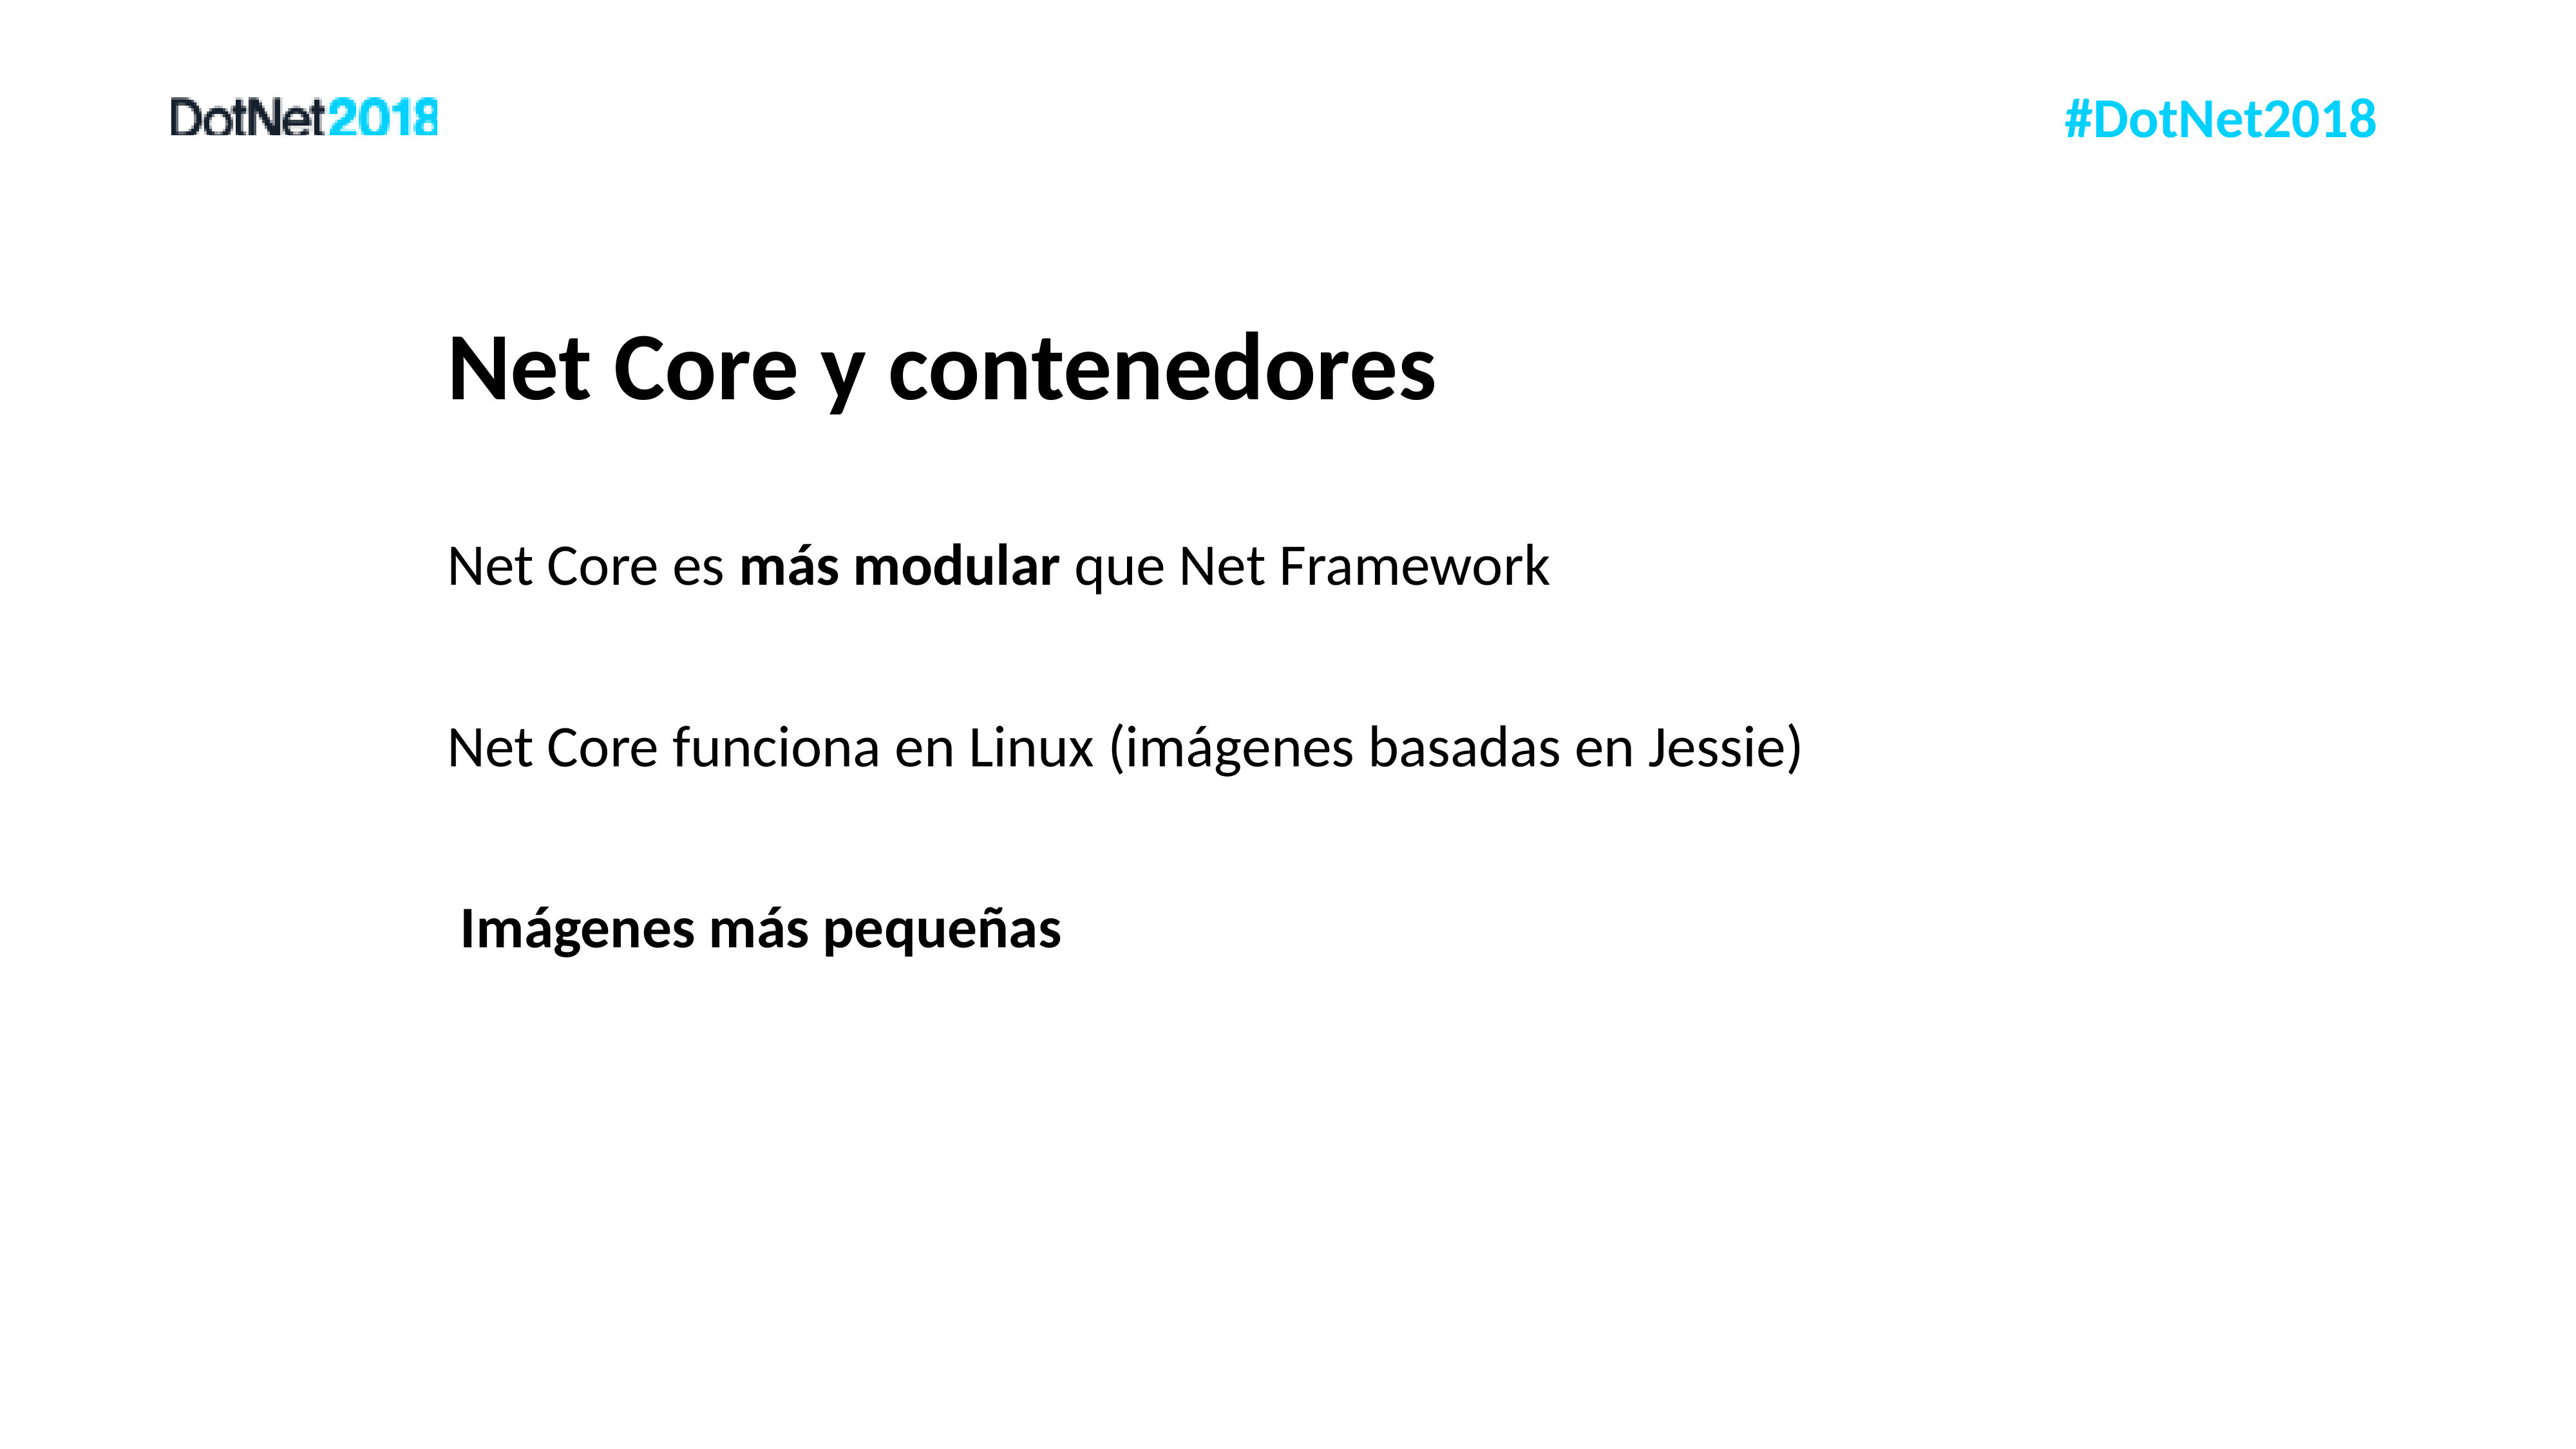

# Net Core y contenedores
Net Core es más modular que Net Framework

Net Core funciona en Linux (imágenes basadas en Jessie)

 Imágenes más pequeñas